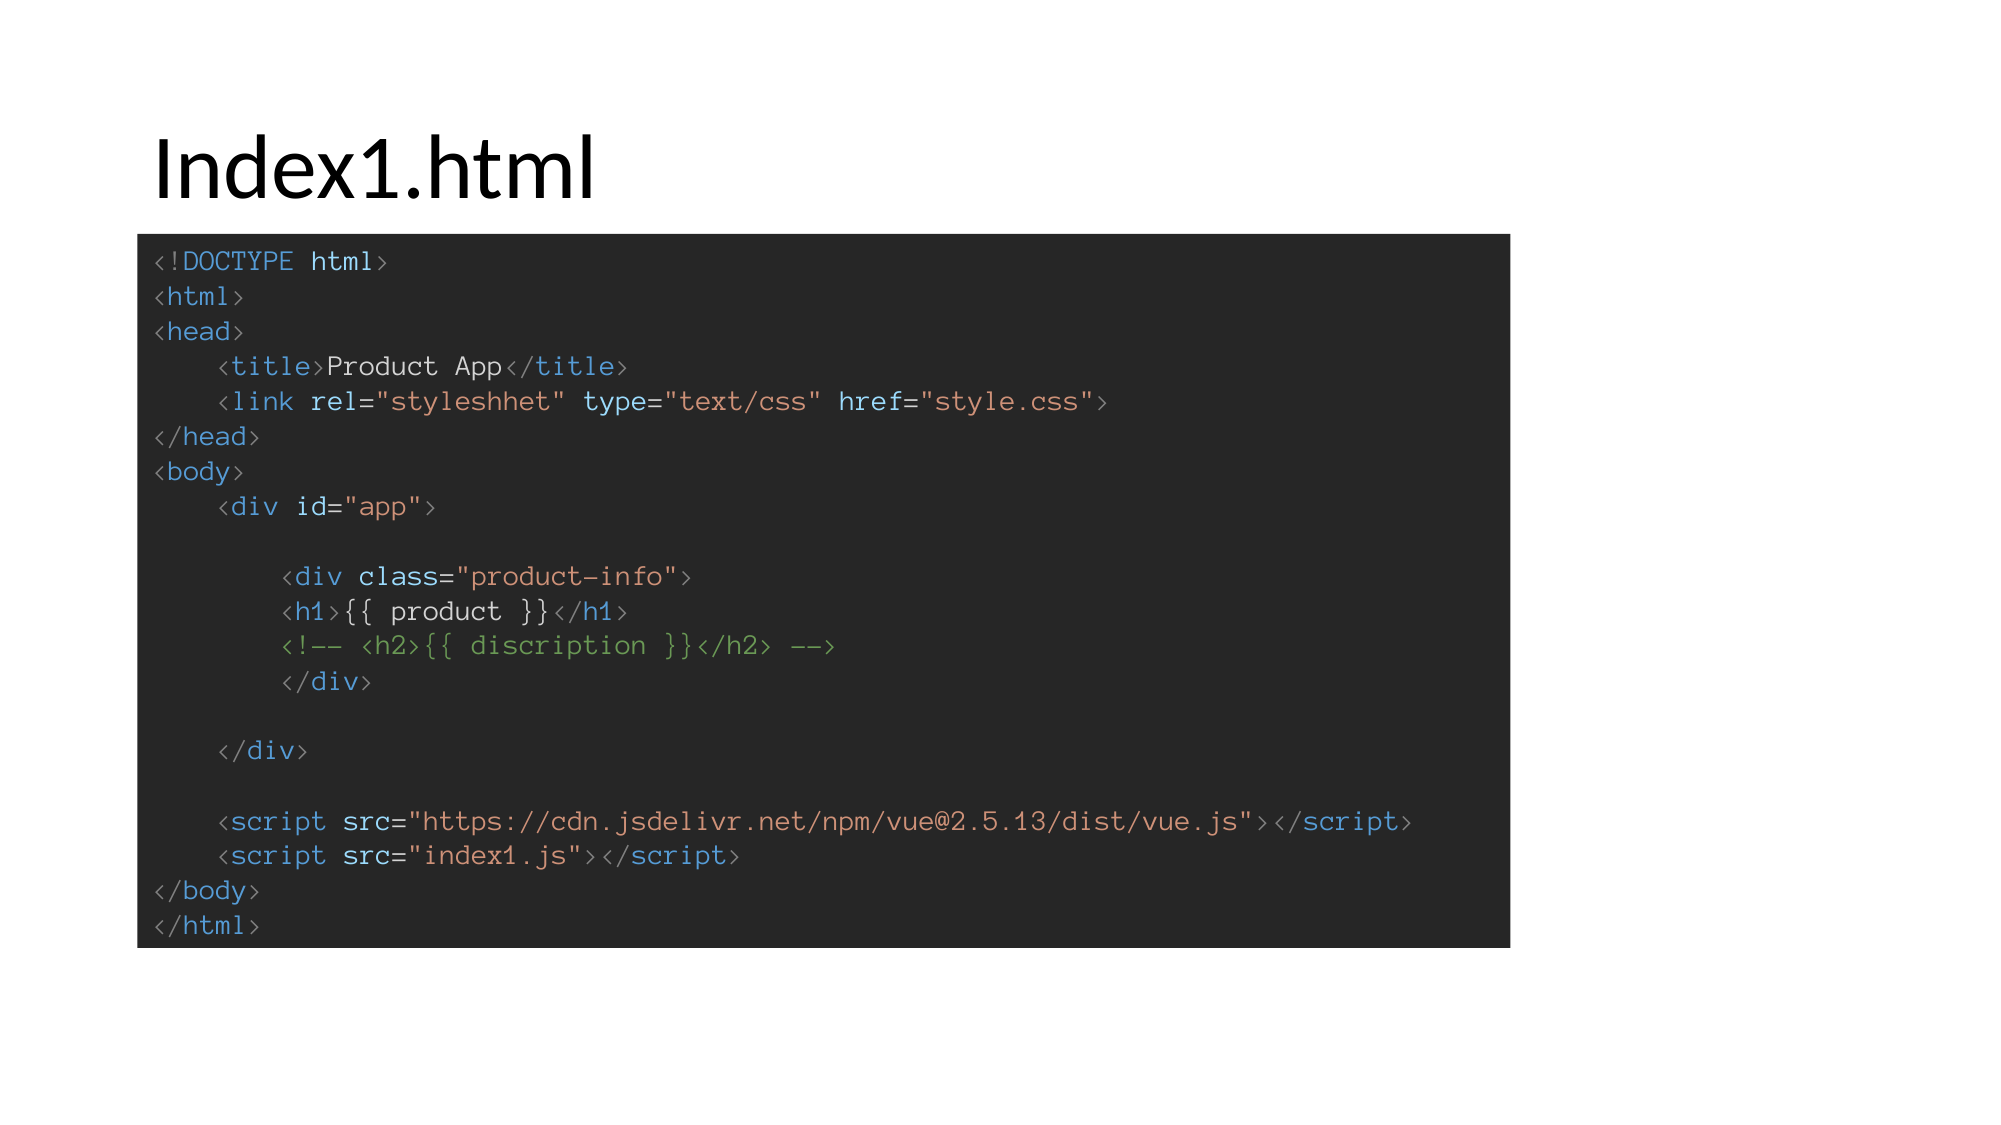

# Index1.html
<!DOCTYPE html>
<html>
<head>
    <title>Product App</title>
    <link rel="styleshhet" type="text/css" href="style.css">
</head>
<body>
    <div id="app">
        <div class="product-info">
        <h1>{{ product }}</h1>
        <!-- <h2>{{ discription }}</h2> -->
        </div>
    </div>
    <script src="https://cdn.jsdelivr.net/npm/vue@2.5.13/dist/vue.js"></script>
    <script src="index1.js"></script>
</body>
</html>